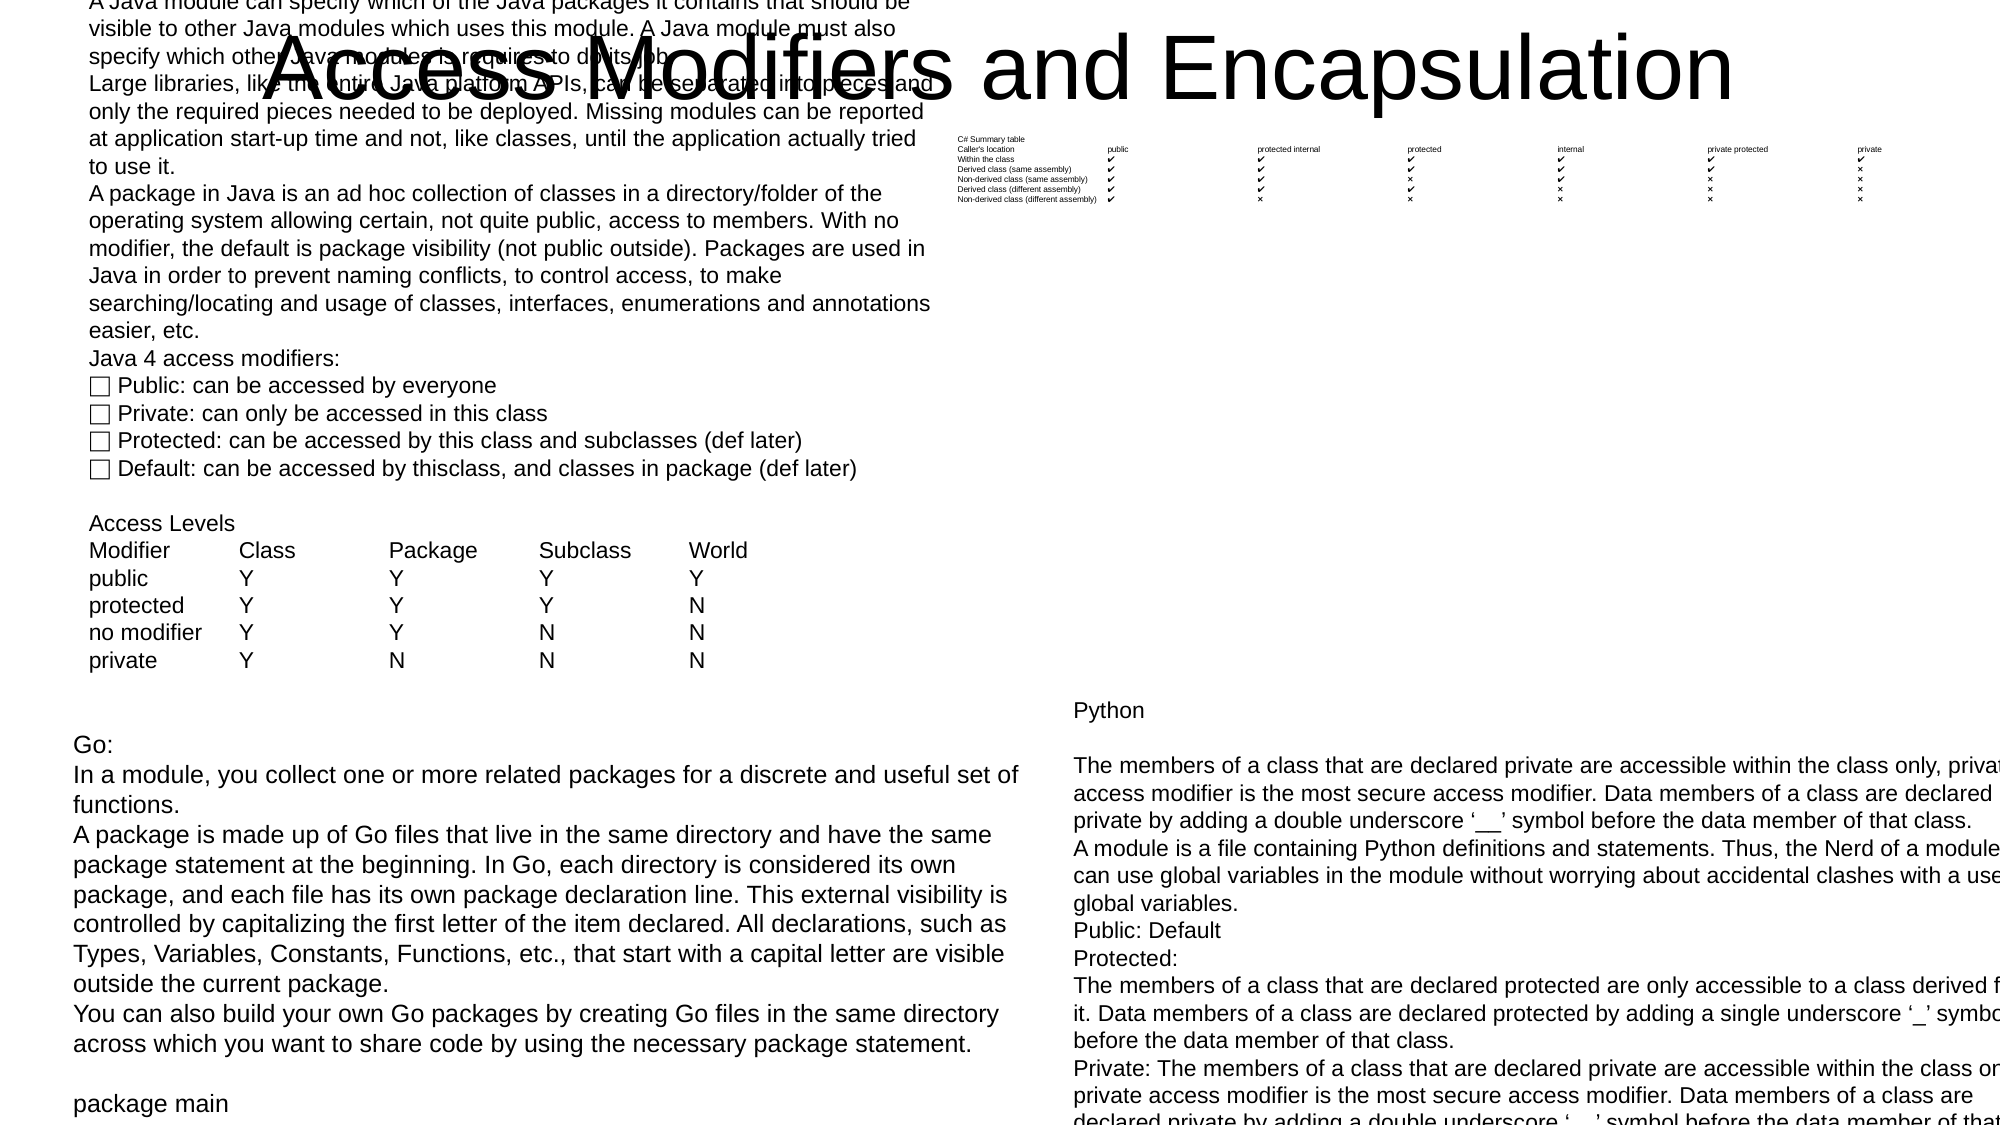

Java:
A Java module can specify which of the Java packages it contains that should be
visible to other Java modules which uses this module. A Java module must also
specify which other Java modules is requires to do its job.
Large libraries, like the entire Java platform APIs, can be separated into pieces and
only the required pieces needed to be deployed. Missing modules can be reported
at application start-up time and not, like classes, until the application actually tried
to use it.
A package in Java is an ad hoc collection of classes in a directory/folder of the
operating system allowing certain, not quite public, access to members. With no modifier, the default is package visibility (not public outside). Packages are used in Java in order to prevent naming conflicts, to control access, to make searching/locating and usage of classes, interfaces, enumerations and annotations easier, etc.
Java 4 access modifiers:
⬜ Public: can be accessed by everyone
⬜ Private: can only be accessed in this class
⬜ Protected: can be accessed by this class and subclasses (def later)
⬜ Default: can be accessed by thisclass, and classes in package (def later)

Access Levels
Modifier	Class	Package	Subclass	World
public	Y	Y	Y	Y
protected	Y	Y	Y	N
no modifier	Y	Y	N	N
private	Y	N	N	N

Access Modifiers and Encapsulation
C# Summary table
Caller's location	public	protected internal	protected	internal	private protected	private
Within the class	✔️️	✔️	✔️	✔️	✔️	✔️
Derived class (same assembly)	✔️	✔️	✔️	✔️	✔️	❌
Non-derived class (same assembly)	✔️	✔️	❌	✔️	❌	❌
Derived class (different assembly)	✔️	✔️	✔️	❌	❌	❌
Non-derived class (different assembly)	✔️	❌	❌	❌	❌	❌

Python

The members of a class that are declared private are accessible within the class only, private access modifier is the most secure access modifier. Data members of a class are declared private by adding a double underscore ‘__’ symbol before the data member of that class.
A module is a file containing Python definitions and statements. Thus, the Nerd of a module can use global variables in the module without worrying about accidental clashes with a user’s global variables.
Public: Default
Protected:
The members of a class that are declared protected are only accessible to a class derived from it. Data members of a class are declared protected by adding a single underscore ‘_’ symbol before the data member of that class.
Private: The members of a class that are declared private are accessible within the class only, private access modifier is the most secure access modifier. Data members of a class are declared private by adding a double underscore ‘__’ symbol before the data member of that class.
Go:
In a module, you collect one or more related packages for a discrete and useful set of functions.
A package is made up of Go files that live in the same directory and have the same package statement at the beginning. In Go, each directory is considered its own package, and each file has its own package declaration line. This external visibility is controlled by capitalizing the first letter of the item declared. All declarations, such as Types, Variables, Constants, Functions, etc., that start with a capital letter are visible outside the current package.
You can also build your own Go packages by creating Go files in the same directory across which you want to share code by using the necessary package statement.

package main

import "github.com/gopherguides/greet"

func main() {
	greet.Hello()
}